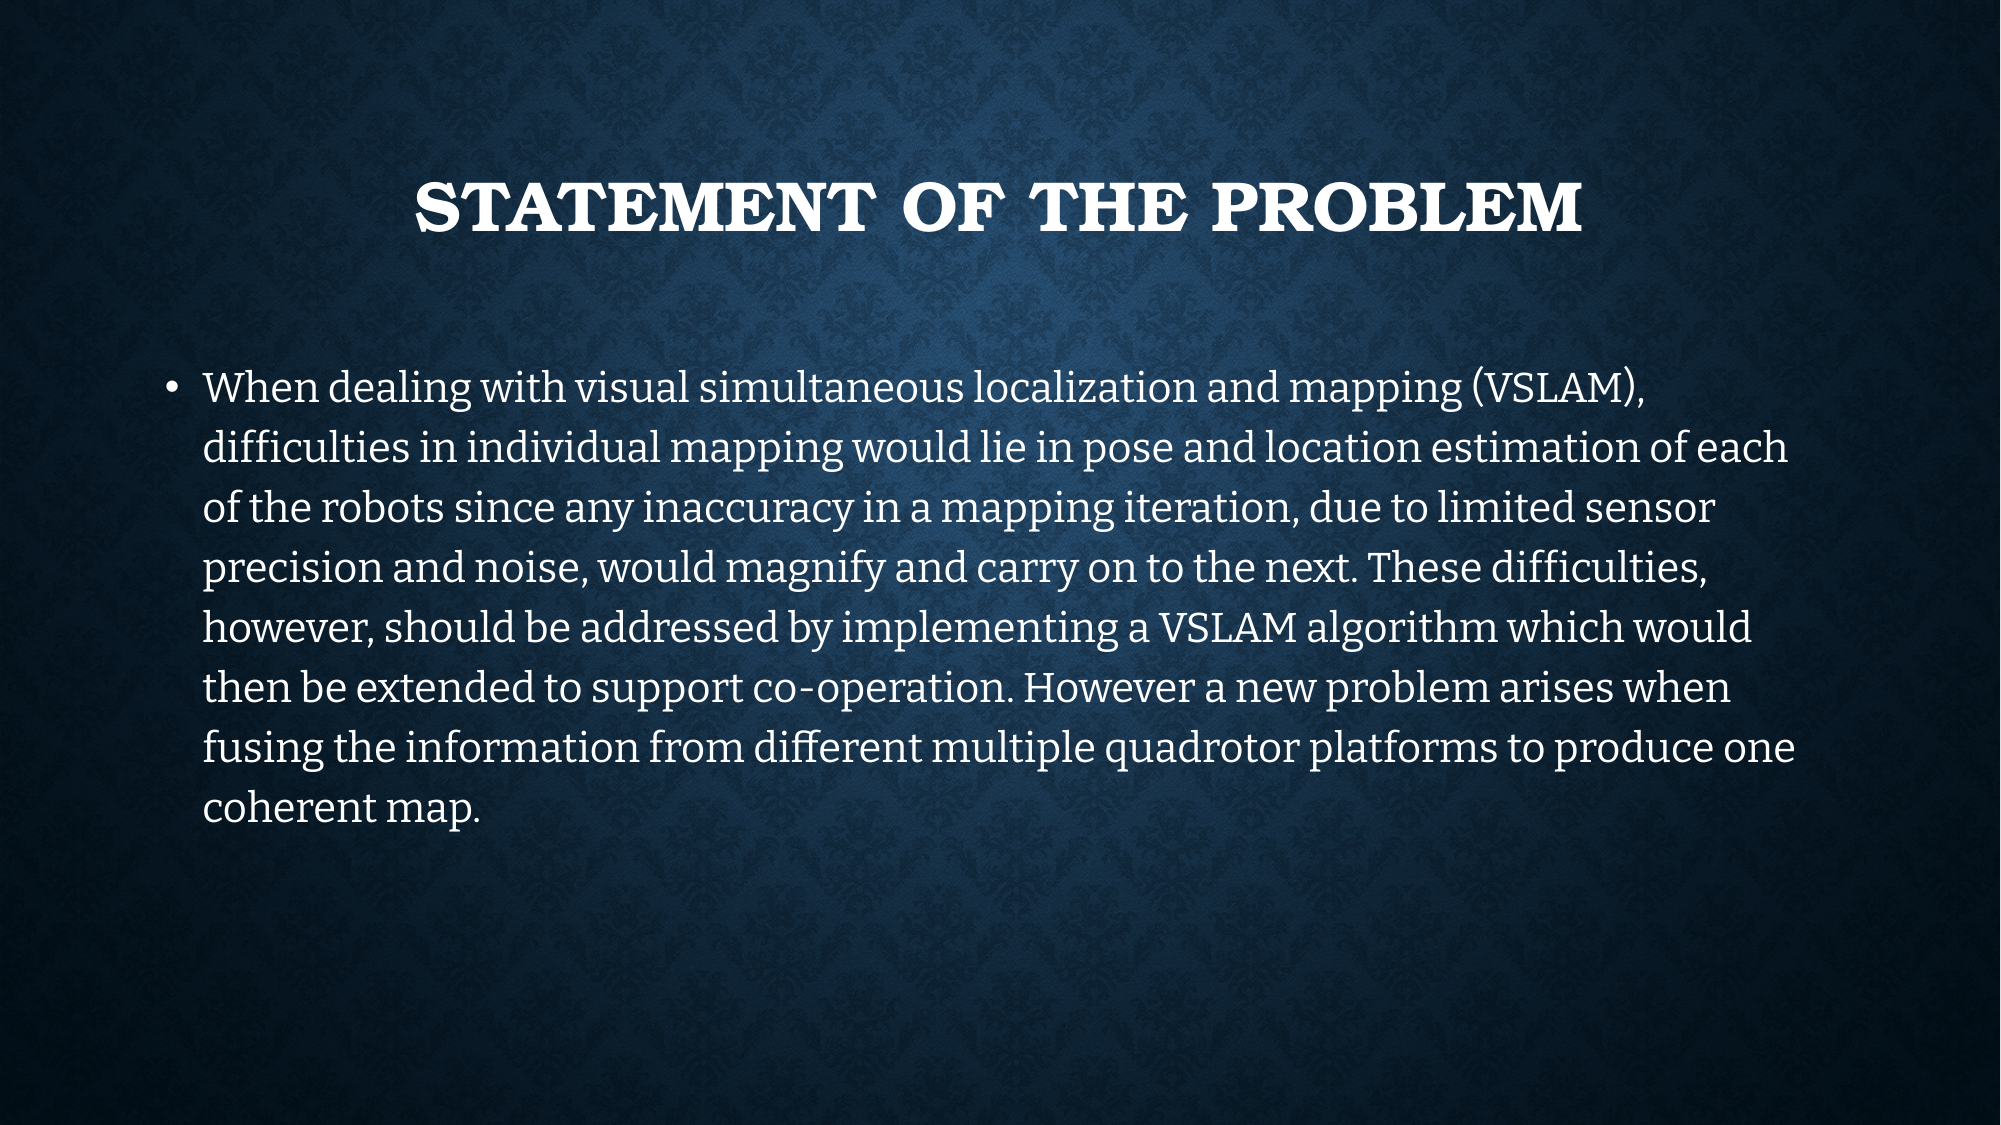

# Statement of the Problem
When dealing with visual simultaneous localization and mapping (VSLAM), difficulties in individual mapping would lie in pose and location estimation of each of the robots since any inaccuracy in a mapping iteration, due to limited sensor precision and noise, would magnify and carry on to the next. These difficulties, however, should be addressed by implementing a VSLAM algorithm which would then be extended to support co-operation. However a new problem arises when fusing the information from different multiple quadrotor platforms to produce one coherent map.